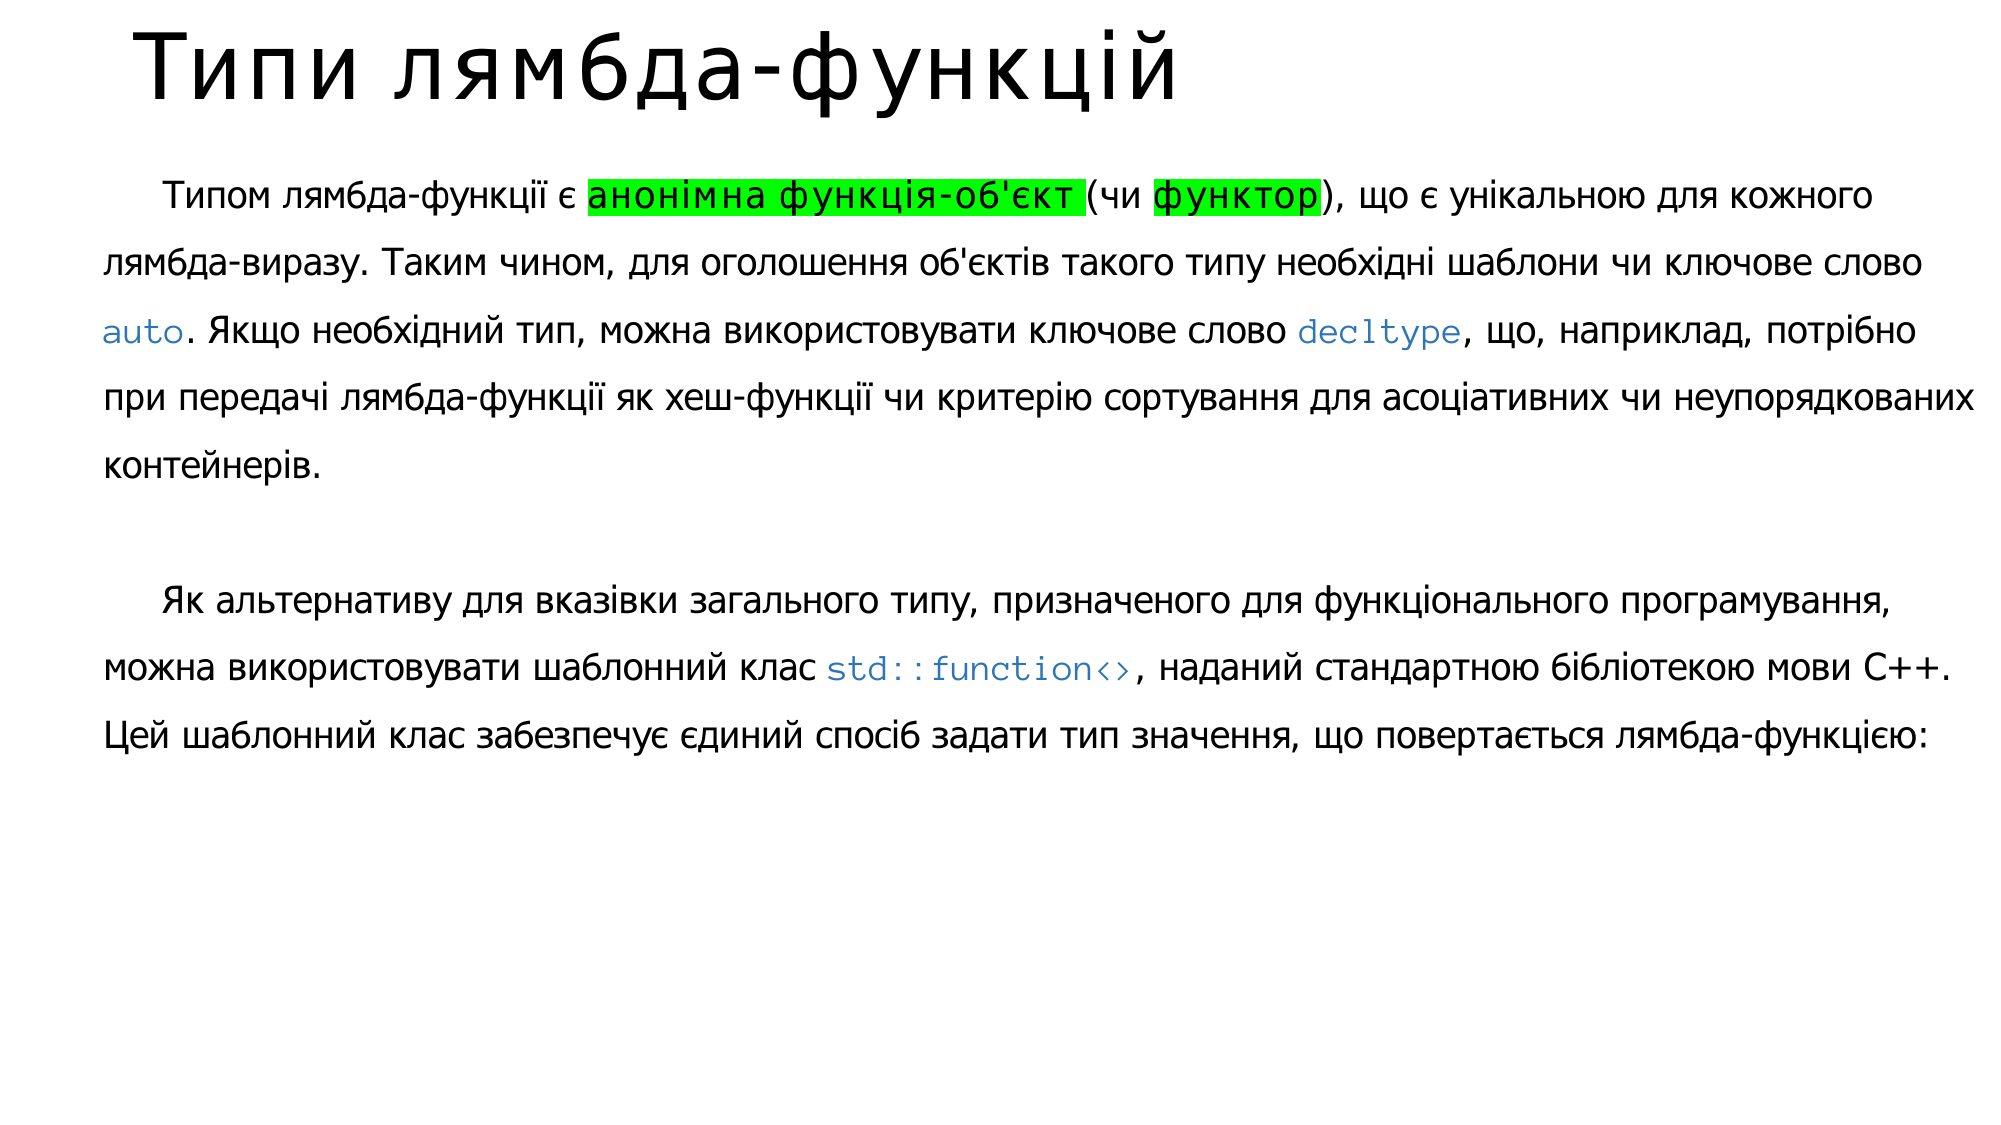

# Типи лямбда-функцій
Типом лямбда-функції є анонімна функція-об'єкт (чи функтор), що є унікальною для кожного лямбда-виразу. Таким чином, для оголошення об'єктів такого типу необхідні шаблони чи ключове слово auto. Якщо необхідний тип, можна використовувати ключове слово decltype, що, наприклад, потрібно при передачі лямбда-функції як хеш-функції чи критерію сортування для асоціативних чи неупорядкованих контейнерів.

Як альтернативу для вказівки загального типу, призначеного для функціонального програмування, можна використовувати шаблонний клас std::function<>, наданий стандартною бібліотекою мови C++. Цей шаблонний клас забезпечує єдиний спосіб задати тип значення, що повертається лямбда-функцією: